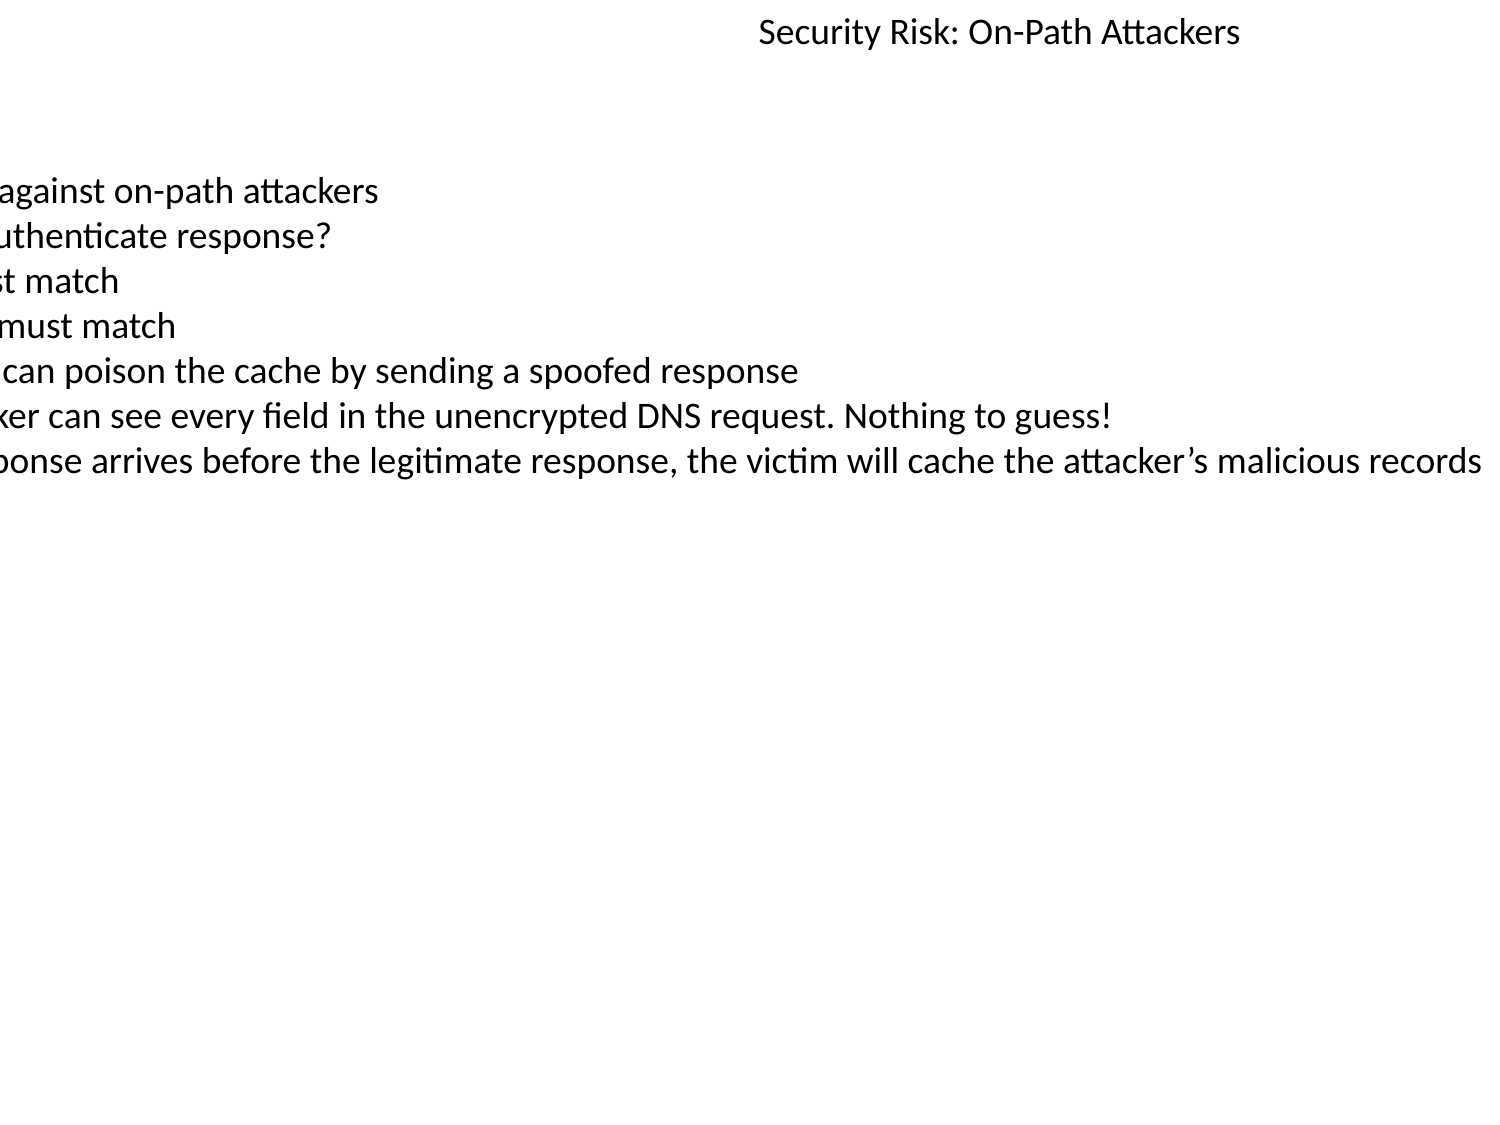

Security Risk: On-Path Attackers
DNS is not secure against on-path attackers
How does client authenticate response?
Port numbers must match
Query ID number must match
On-path attackers can poison the cache by sending a spoofed response
The on-path attacker can see every field in the unencrypted DNS request. Nothing to guess!
If the spoofed response arrives before the legitimate response, the victim will cache the attacker’s malicious records